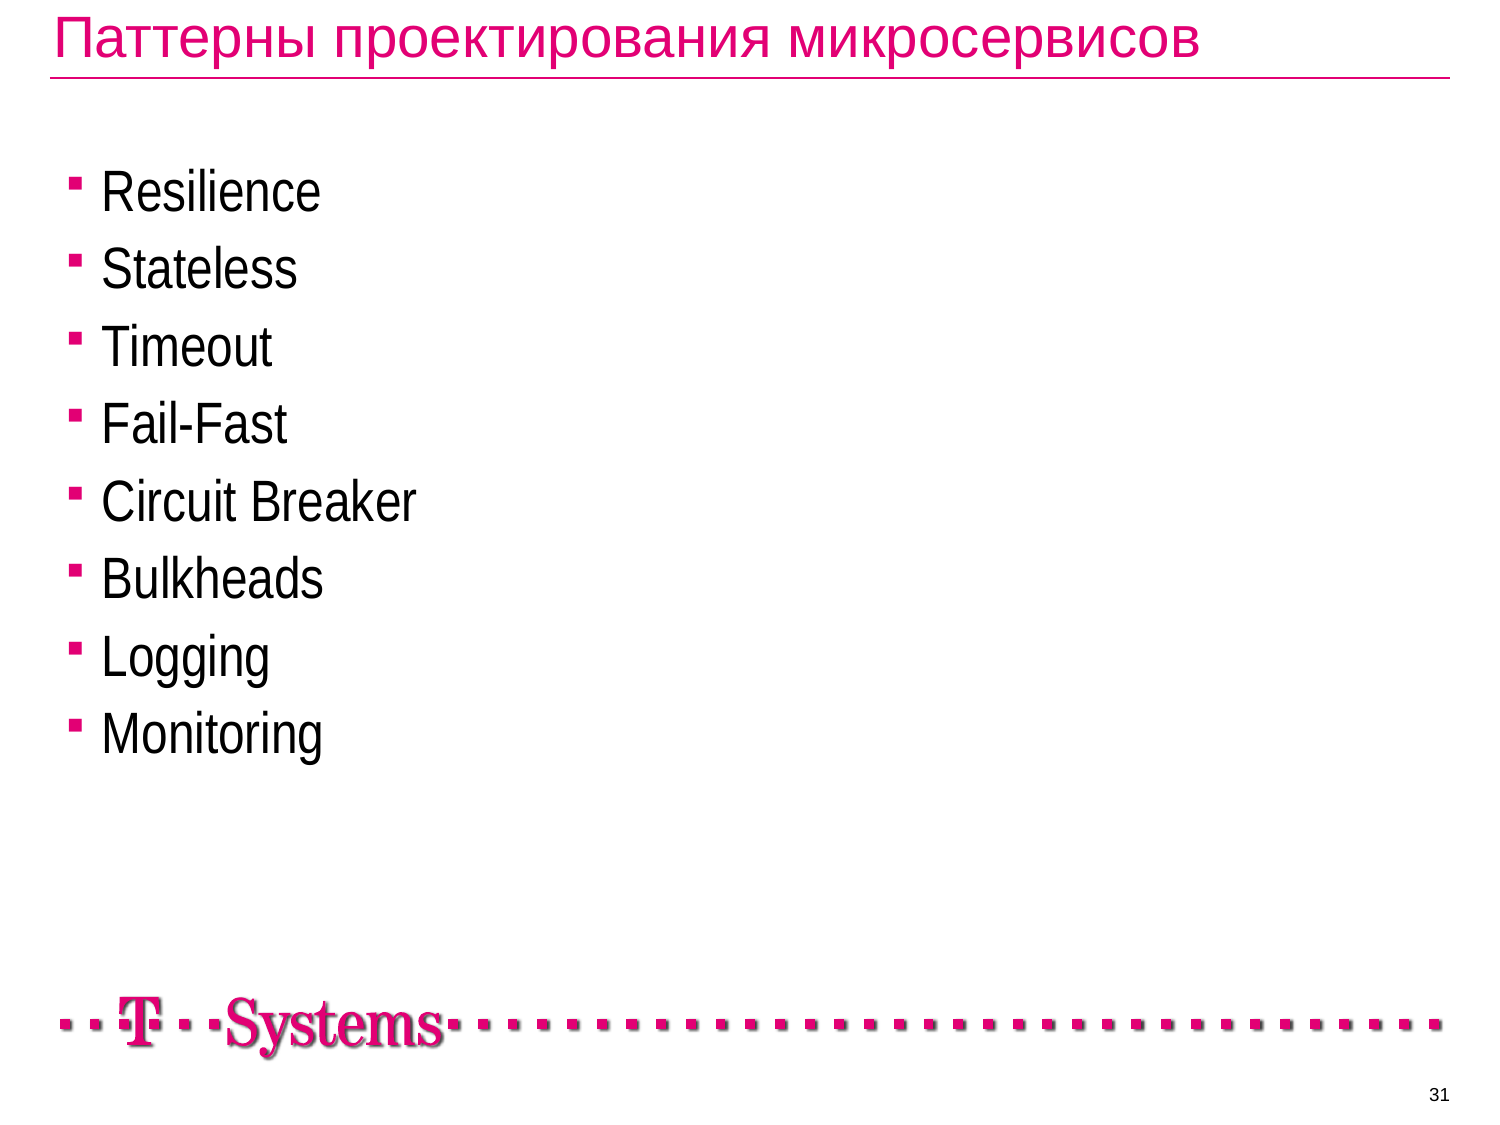

# Паттерны проектирования микросервисов
Resilience
Stateless
Timeout
Fail-Fast
Circuit Breaker
Bulkheads
Logging
Monitoring

31